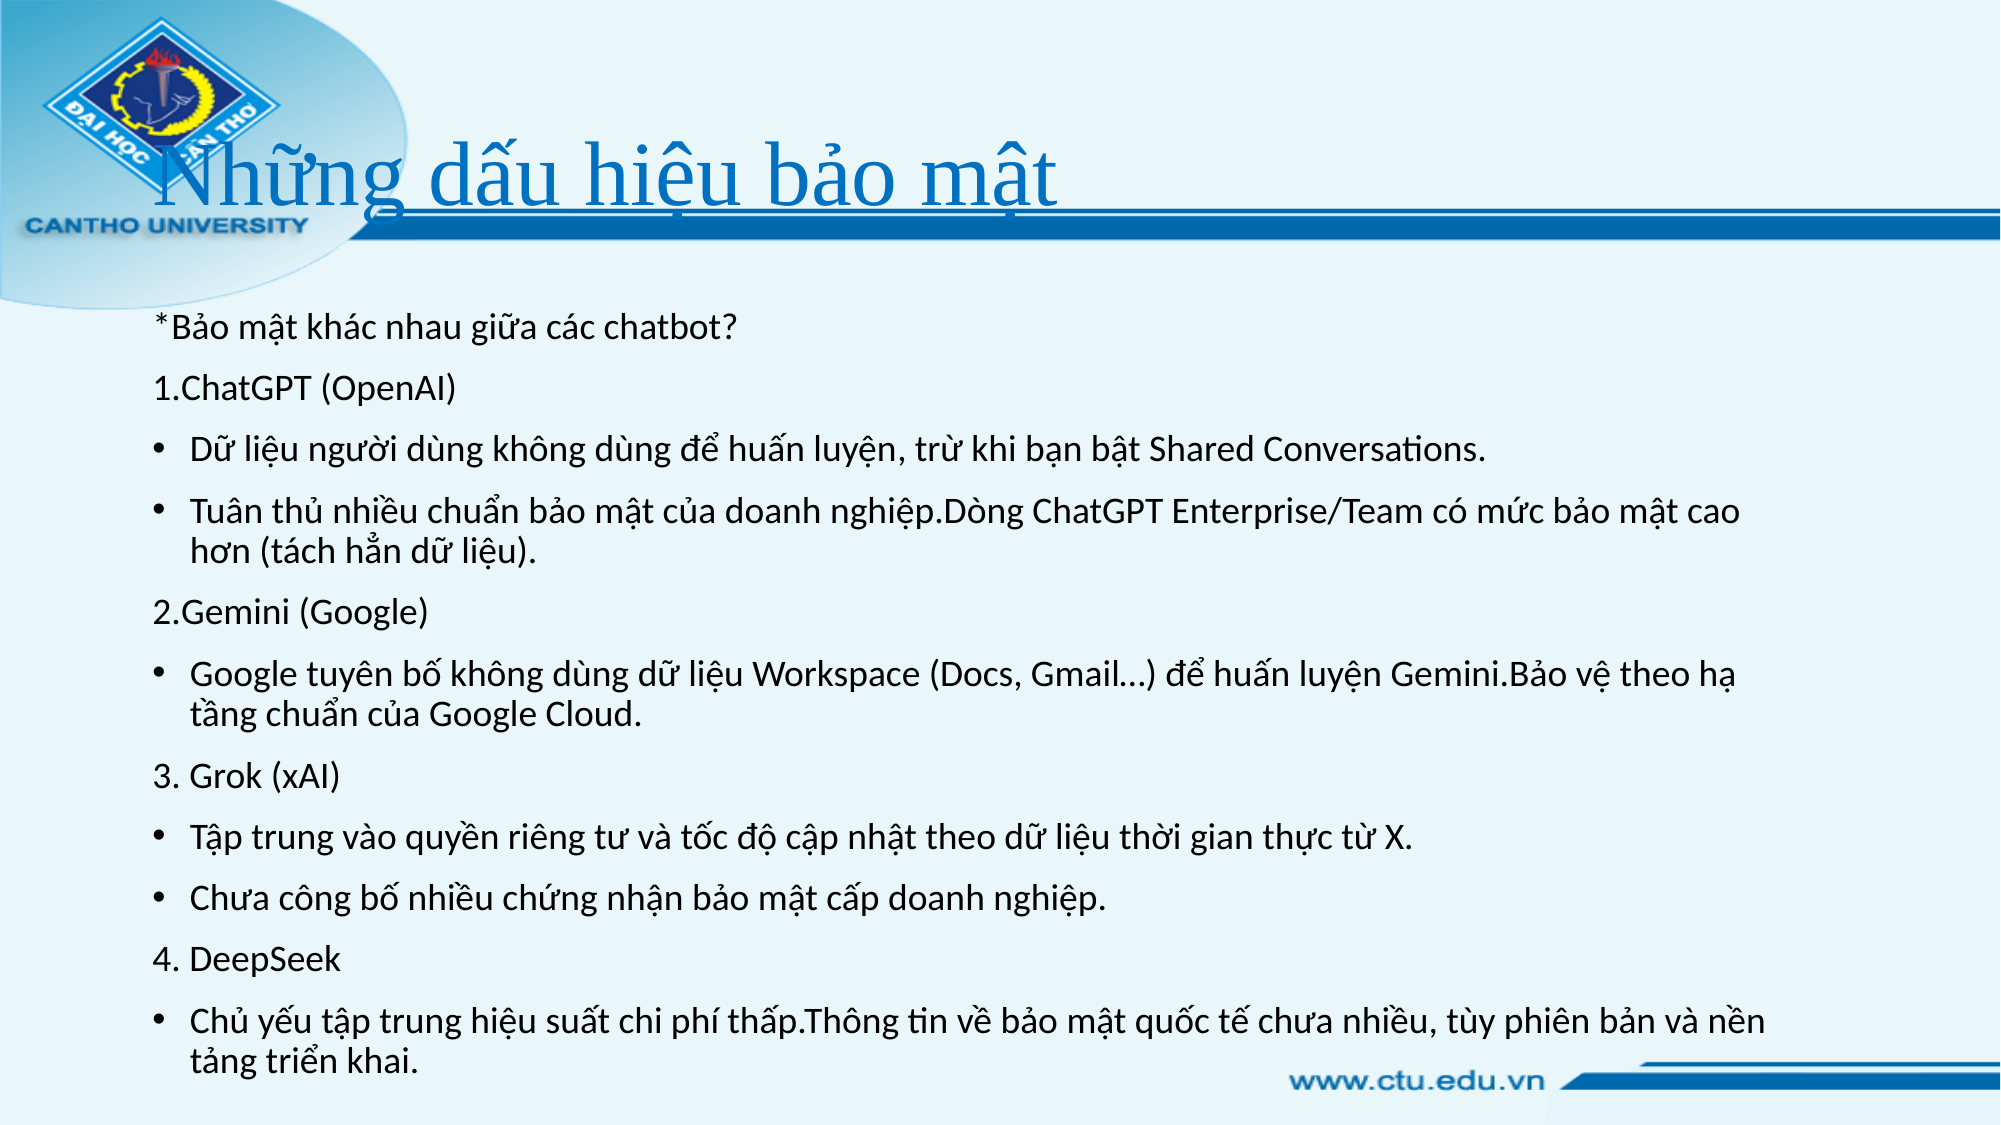

# Những dấu hiệu bảo mật
*Bảo mật khác nhau giữa các chatbot?
1.ChatGPT (OpenAI)
Dữ liệu người dùng không dùng để huấn luyện, trừ khi bạn bật Shared Conversations.
Tuân thủ nhiều chuẩn bảo mật của doanh nghiệp.Dòng ChatGPT Enterprise/Team có mức bảo mật cao hơn (tách hẳn dữ liệu).
2.Gemini (Google)
Google tuyên bố không dùng dữ liệu Workspace (Docs, Gmail…) để huấn luyện Gemini.Bảo vệ theo hạ tầng chuẩn của Google Cloud.
3. Grok (xAI)
Tập trung vào quyền riêng tư và tốc độ cập nhật theo dữ liệu thời gian thực từ X.
Chưa công bố nhiều chứng nhận bảo mật cấp doanh nghiệp.
4. DeepSeek
Chủ yếu tập trung hiệu suất chi phí thấp.Thông tin về bảo mật quốc tế chưa nhiều, tùy phiên bản và nền tảng triển khai.